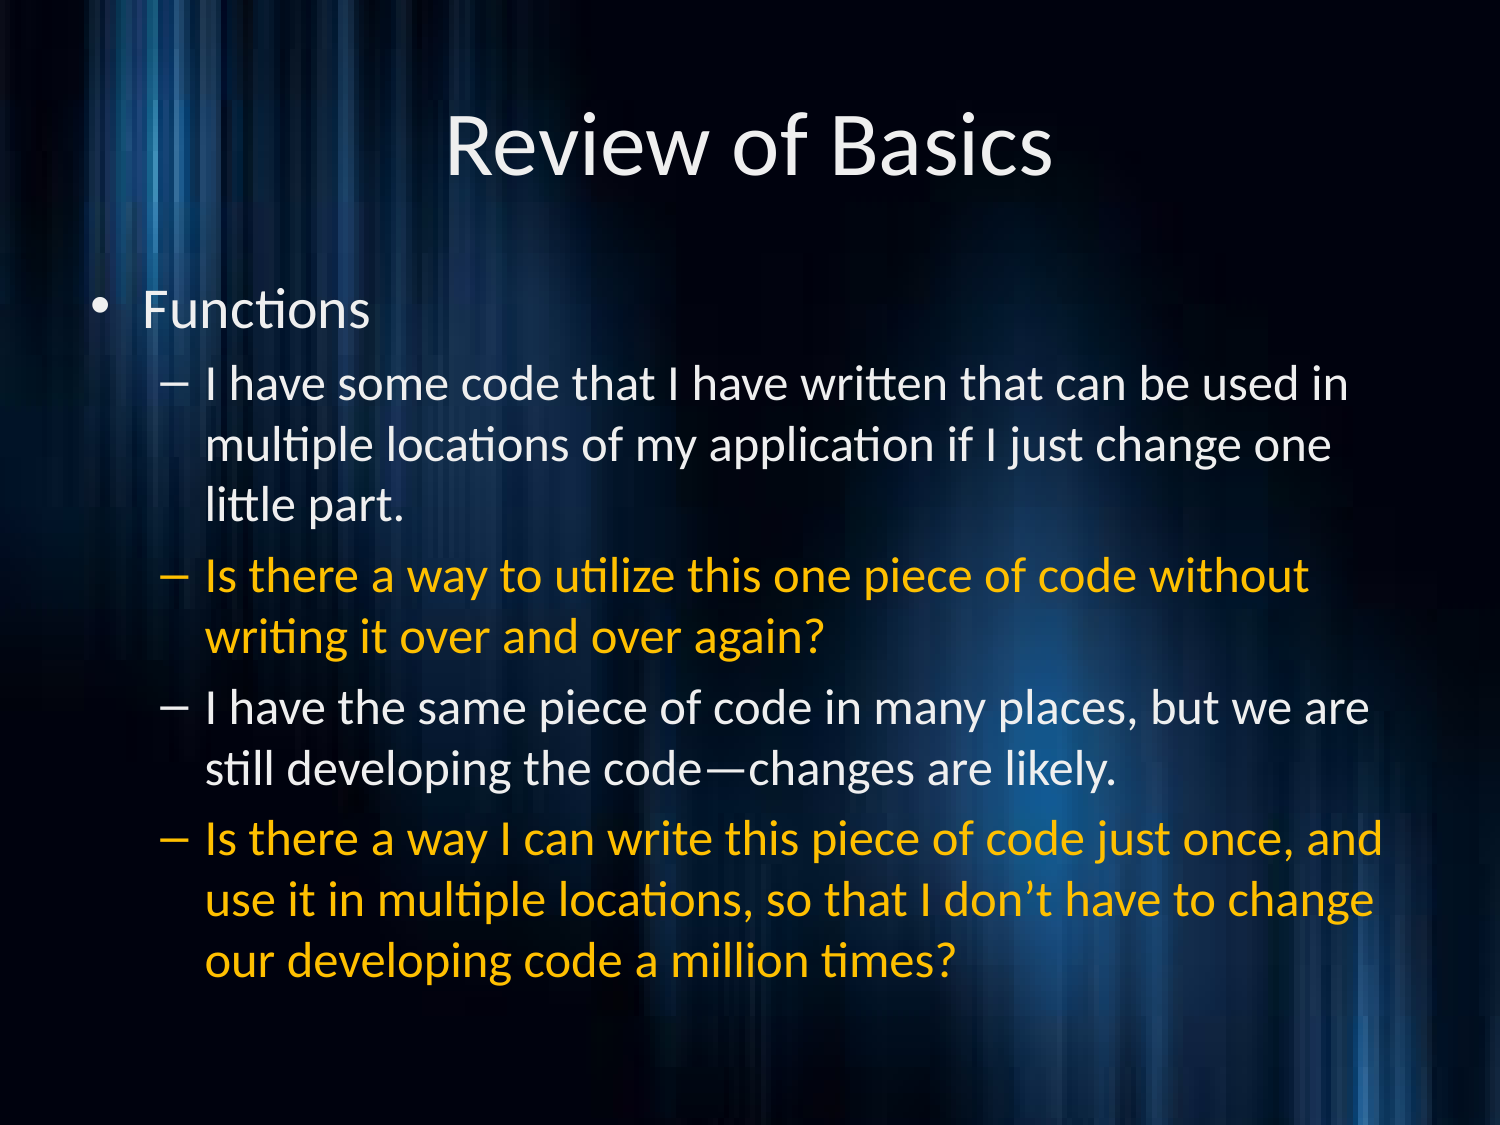

# Review of Basics
Functions
I have some code that I have written that can be used in multiple locations of my application if I just change one little part.
Is there a way to utilize this one piece of code without writing it over and over again?
I have the same piece of code in many places, but we are still developing the code—changes are likely.
Is there a way I can write this piece of code just once, and use it in multiple locations, so that I don’t have to change our developing code a million times?